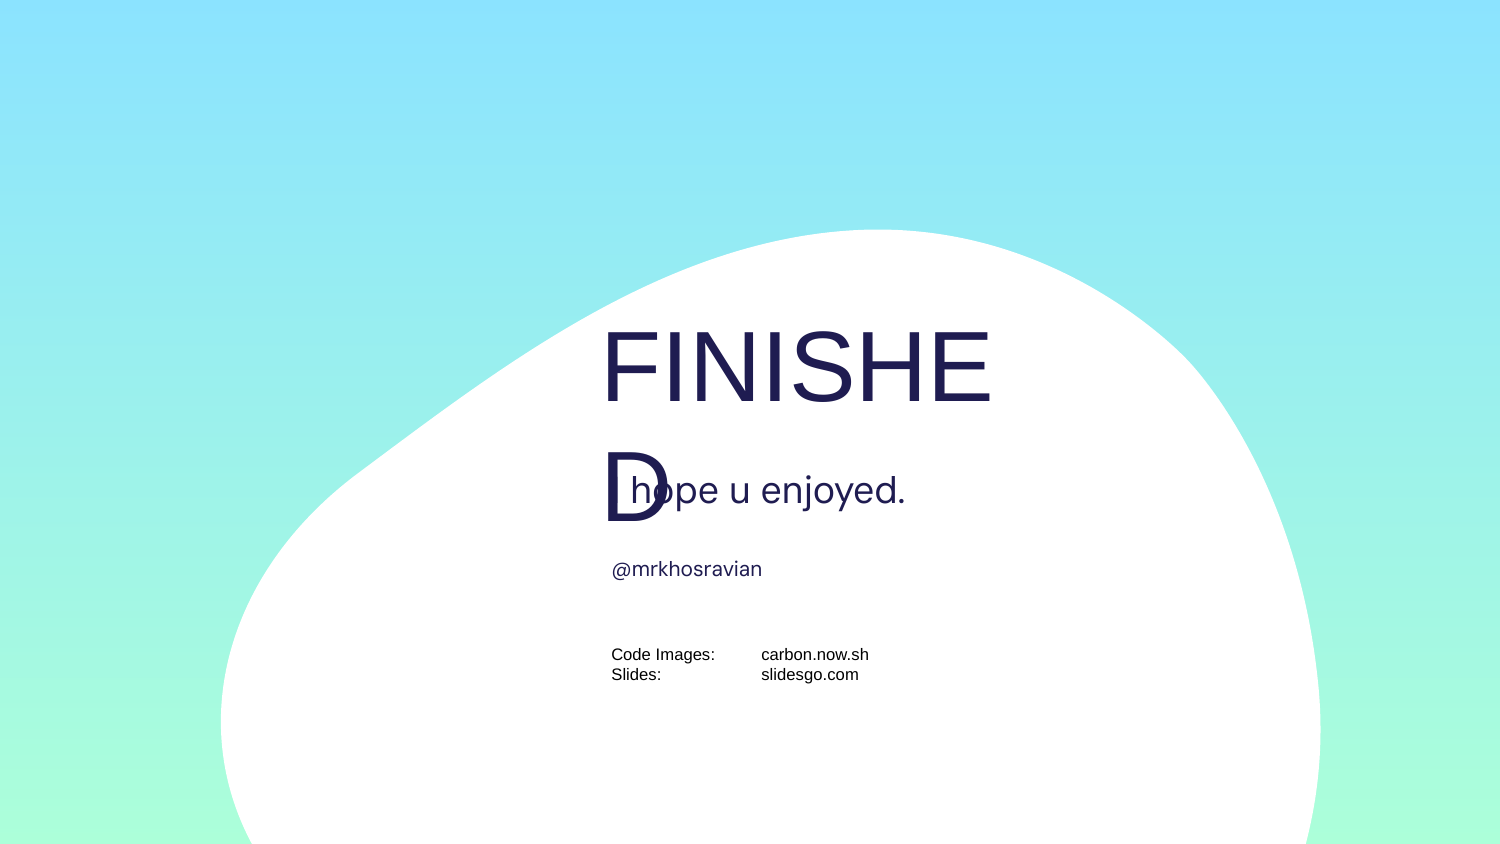

# FINISHED
I hope u enjoyed.

@mrkhosravian
Code Images: 	carbon.now.sh
Slides: 	slidesgo.com